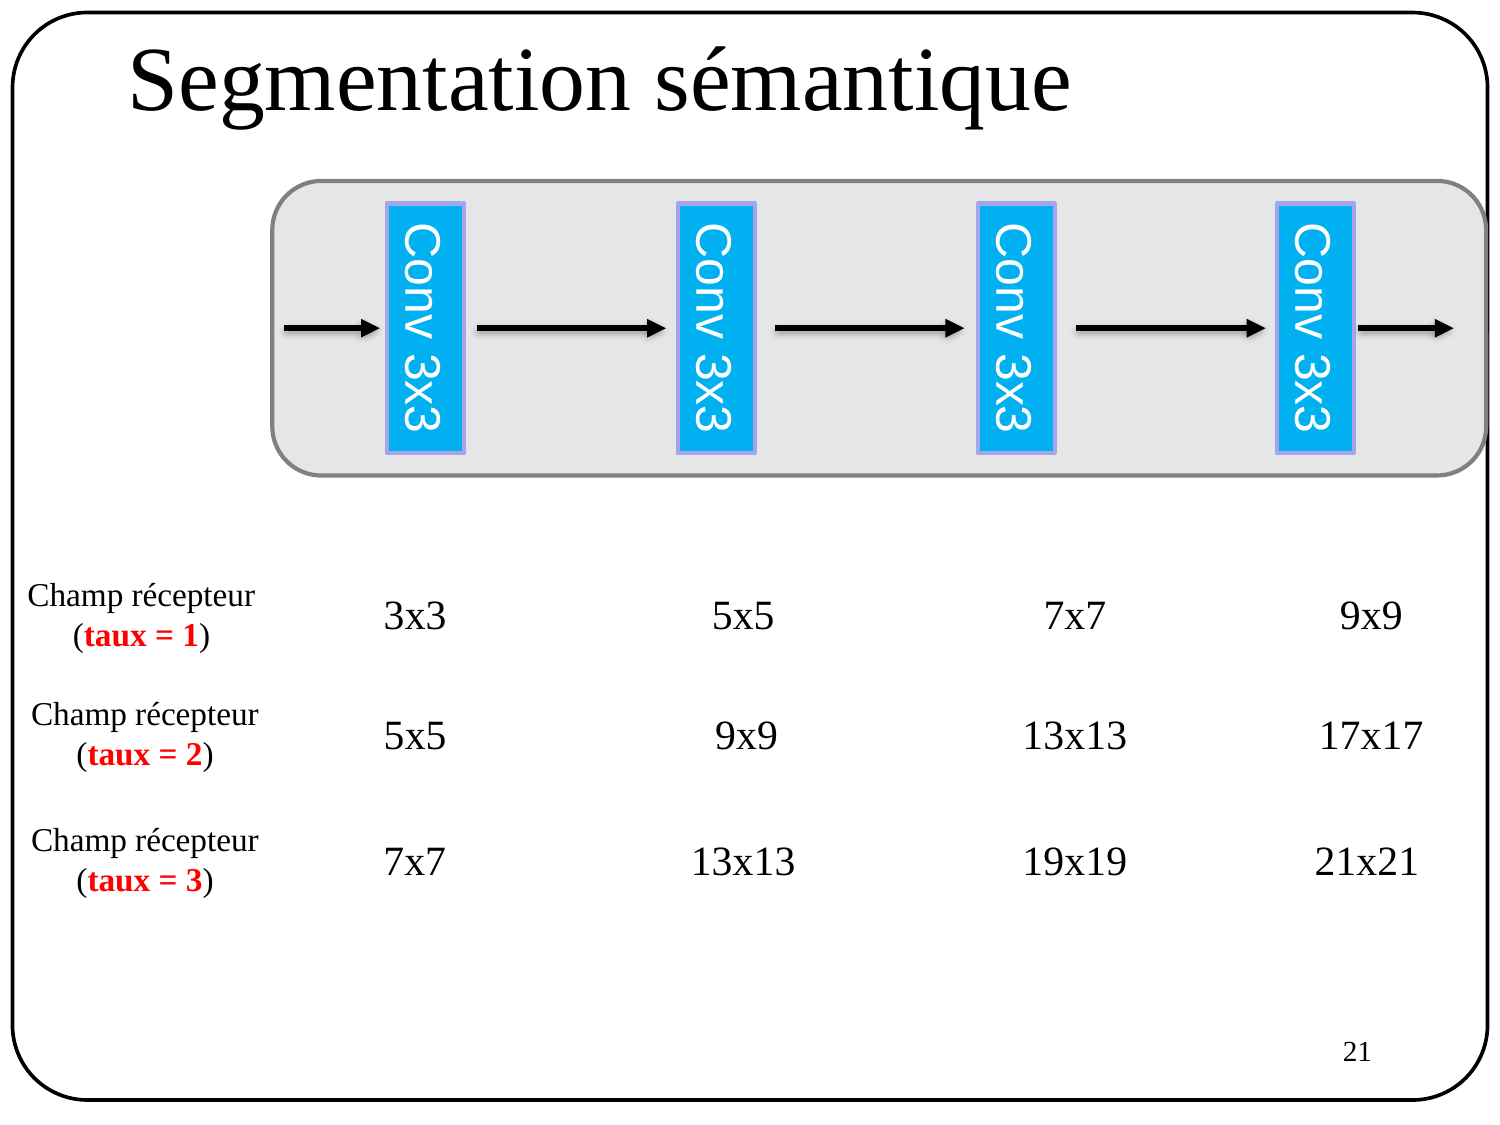

# Segmentation sémantique

Conv 3x3
Conv 3x3
Conv 3x3
Conv 3x3
Champ récepteur
(taux = 1)
3x3
5x5
7x7
9x9
Champ récepteur
(taux = 2)
5x5
9x9
13x13
17x17
Champ récepteur
(taux = 3)
7x7
13x13
19x19
21x21
21